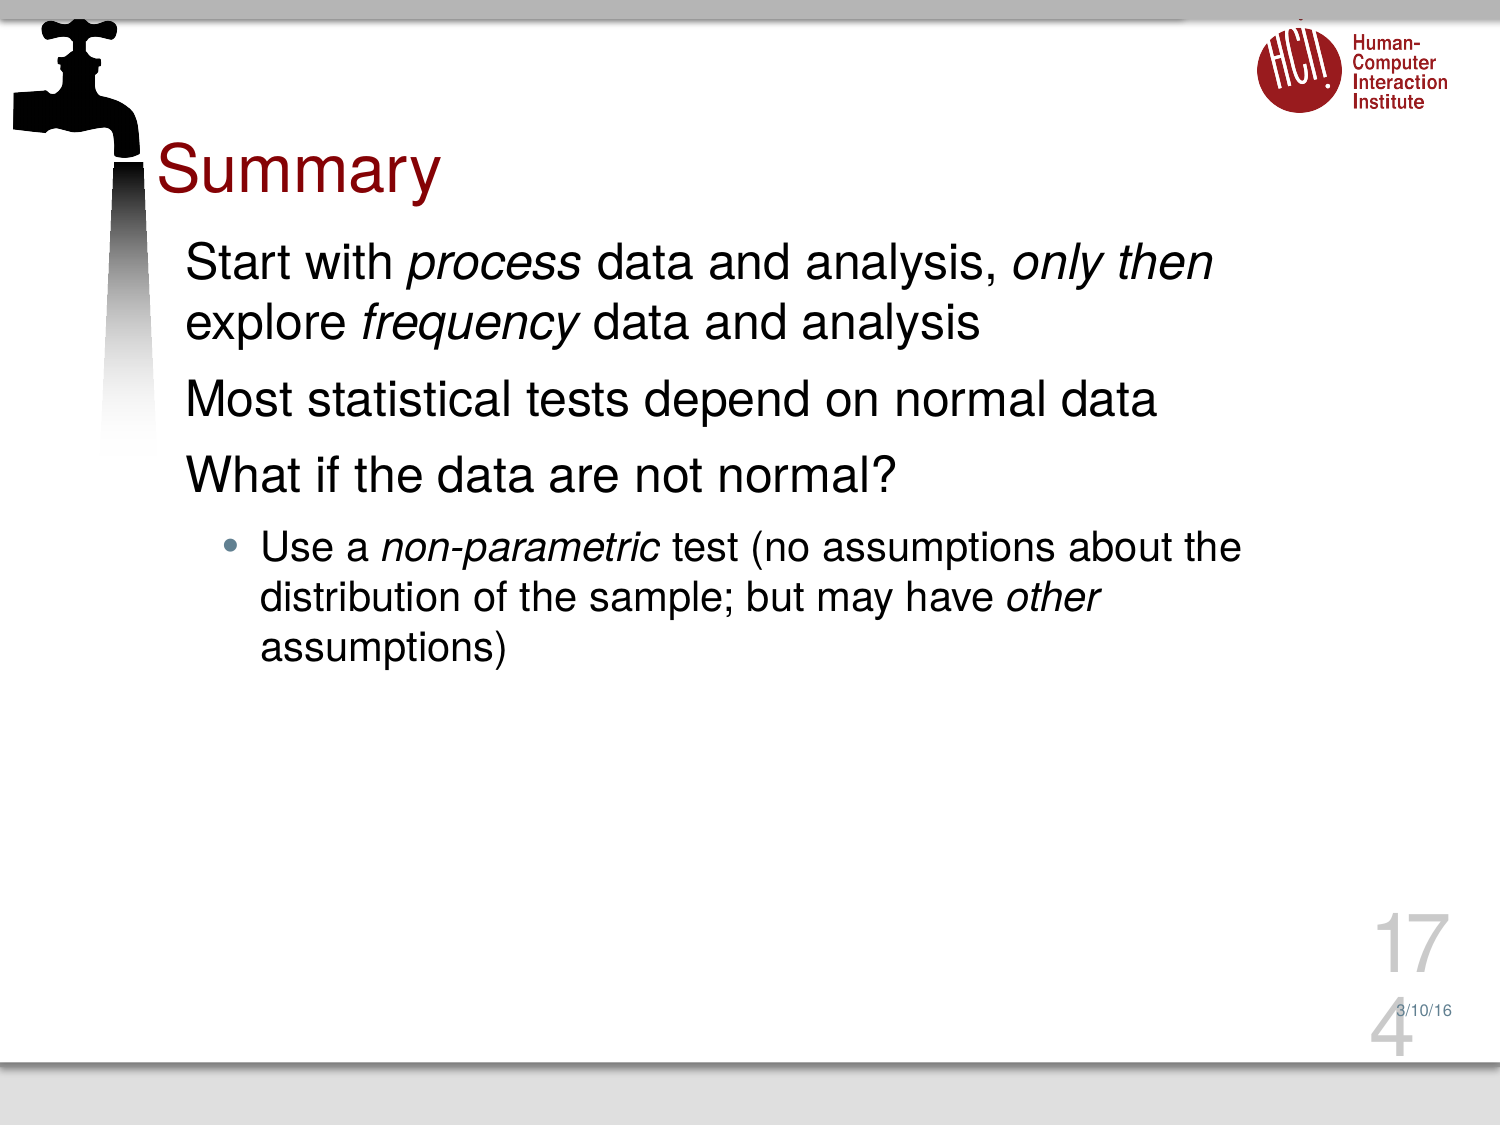

# Summary
Start with process data and analysis, only then explore frequency data and analysis
Most statistical tests depend on normal data
What if the data are not normal?
Use a non-parametric test (no assumptions about the distribution of the sample; but may have other assumptions)

174
3/10/16